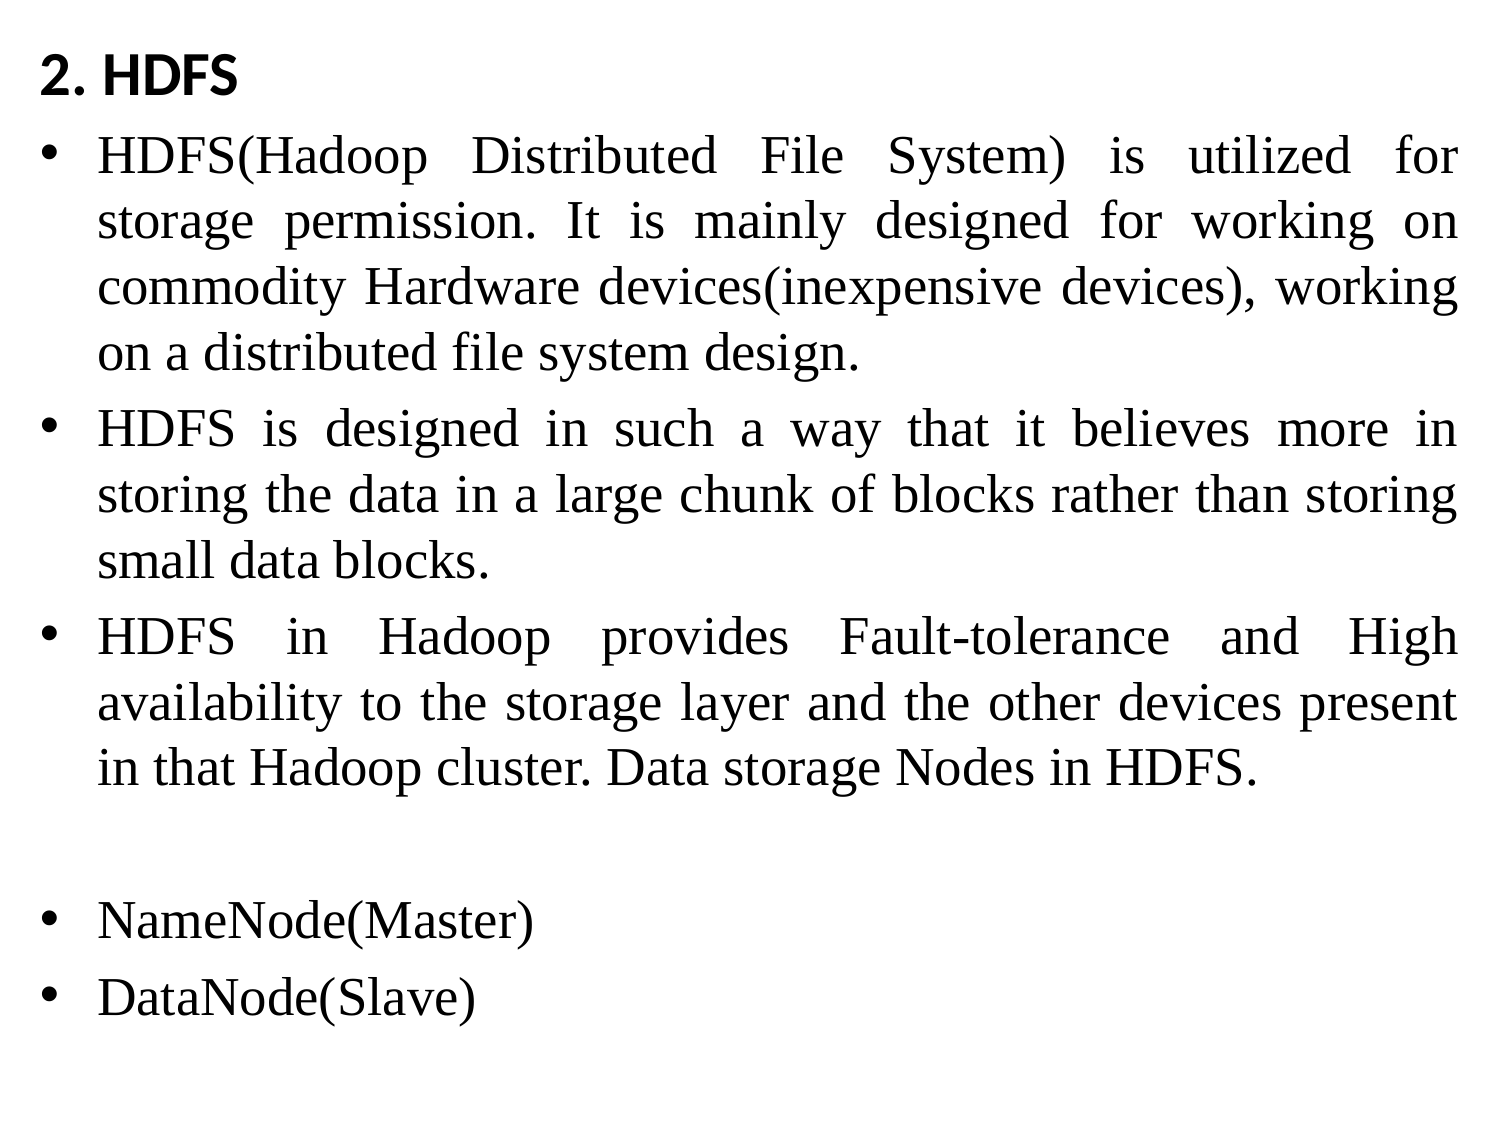

2. HDFS
HDFS(Hadoop Distributed File System) is utilized for storage permission. It is mainly designed for working on commodity Hardware devices(inexpensive devices), working on a distributed file system design.
HDFS is designed in such a way that it believes more in storing the data in a large chunk of blocks rather than storing small data blocks.
HDFS in Hadoop provides Fault-tolerance and High availability to the storage layer and the other devices present in that Hadoop cluster. Data storage Nodes in HDFS.

NameNode(Master)
DataNode(Slave)